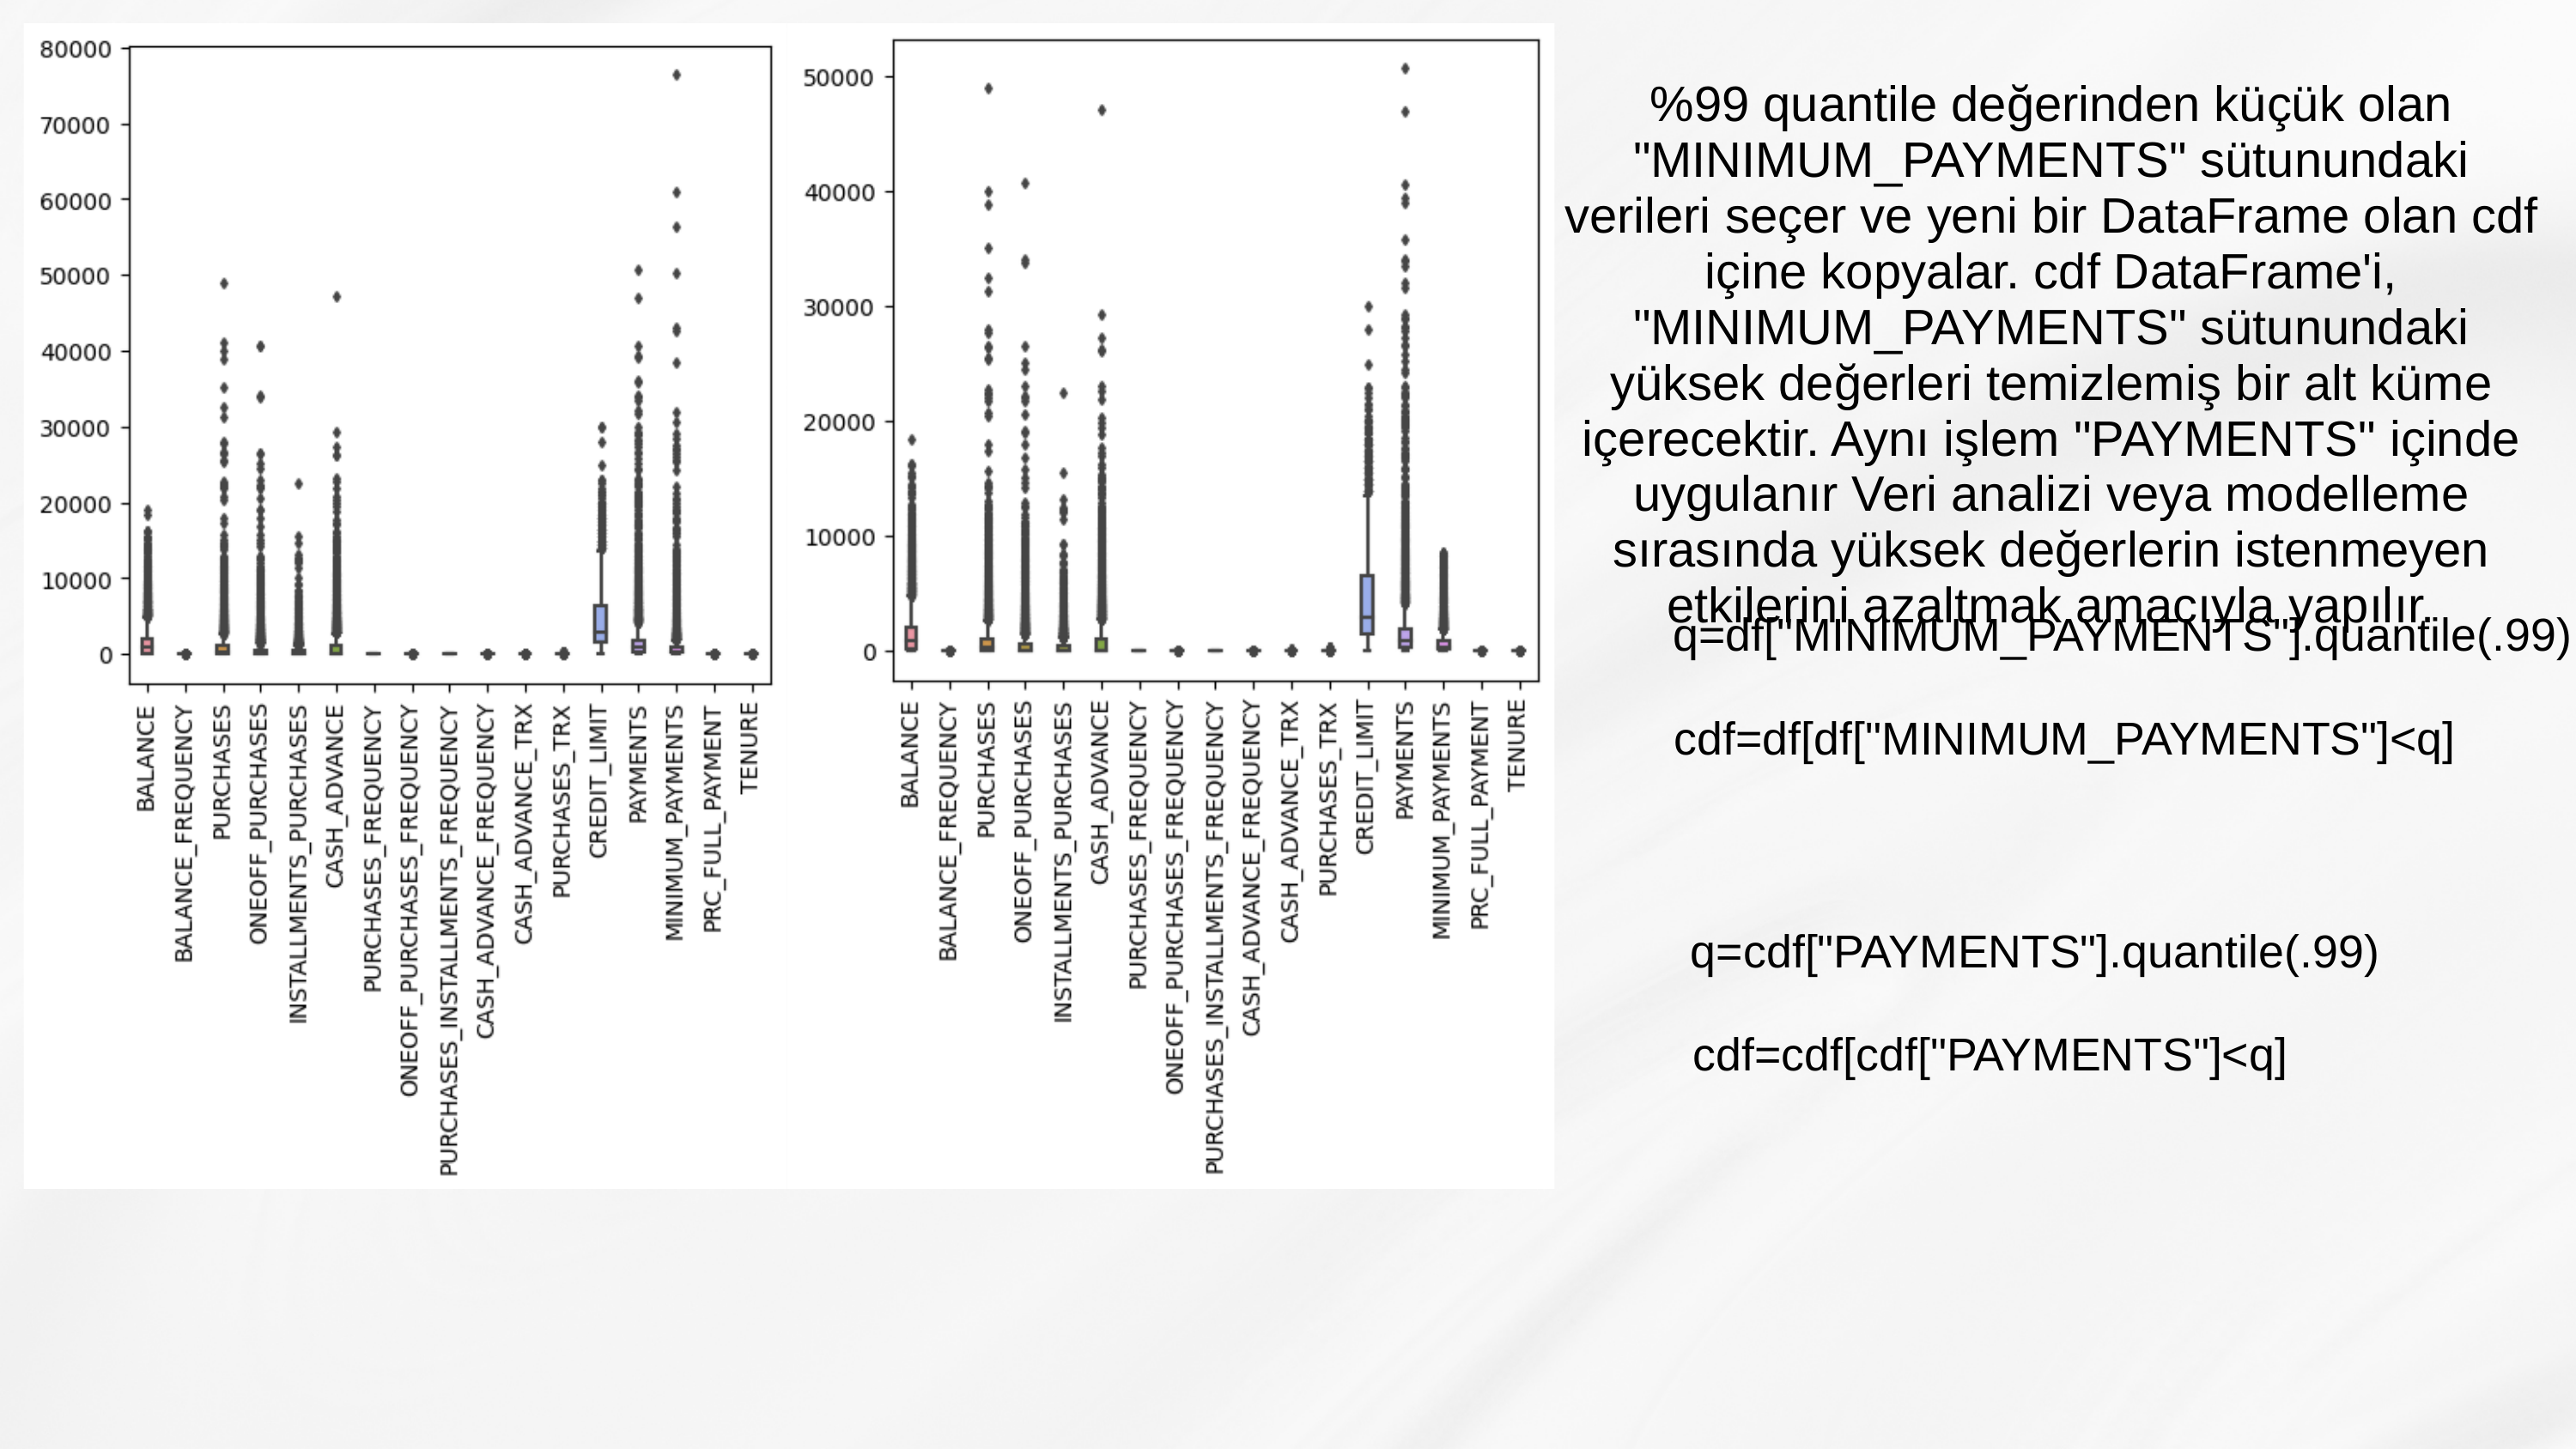

%99 quantile değerinden küçük olan "MINIMUM_PAYMENTS" sütunundaki verileri seçer ve yeni bir DataFrame olan cdf içine kopyalar. cdf DataFrame'i, "MINIMUM_PAYMENTS" sütunundaki yüksek değerleri temizlemiş bir alt küme içerecektir. Aynı işlem "PAYMENTS" içinde uygulanır Veri analizi veya modelleme sırasında yüksek değerlerin istenmeyen etkilerini azaltmak amacıyla yapılır.

         q=df["MINIMUM_PAYMENTS"].quantile(.99)

cdf=df[df["MINIMUM_PAYMENTS"]<q]

       q=cdf["PAYMENTS"].quantile(.99)

cdf=cdf[cdf["PAYMENTS"]<q]